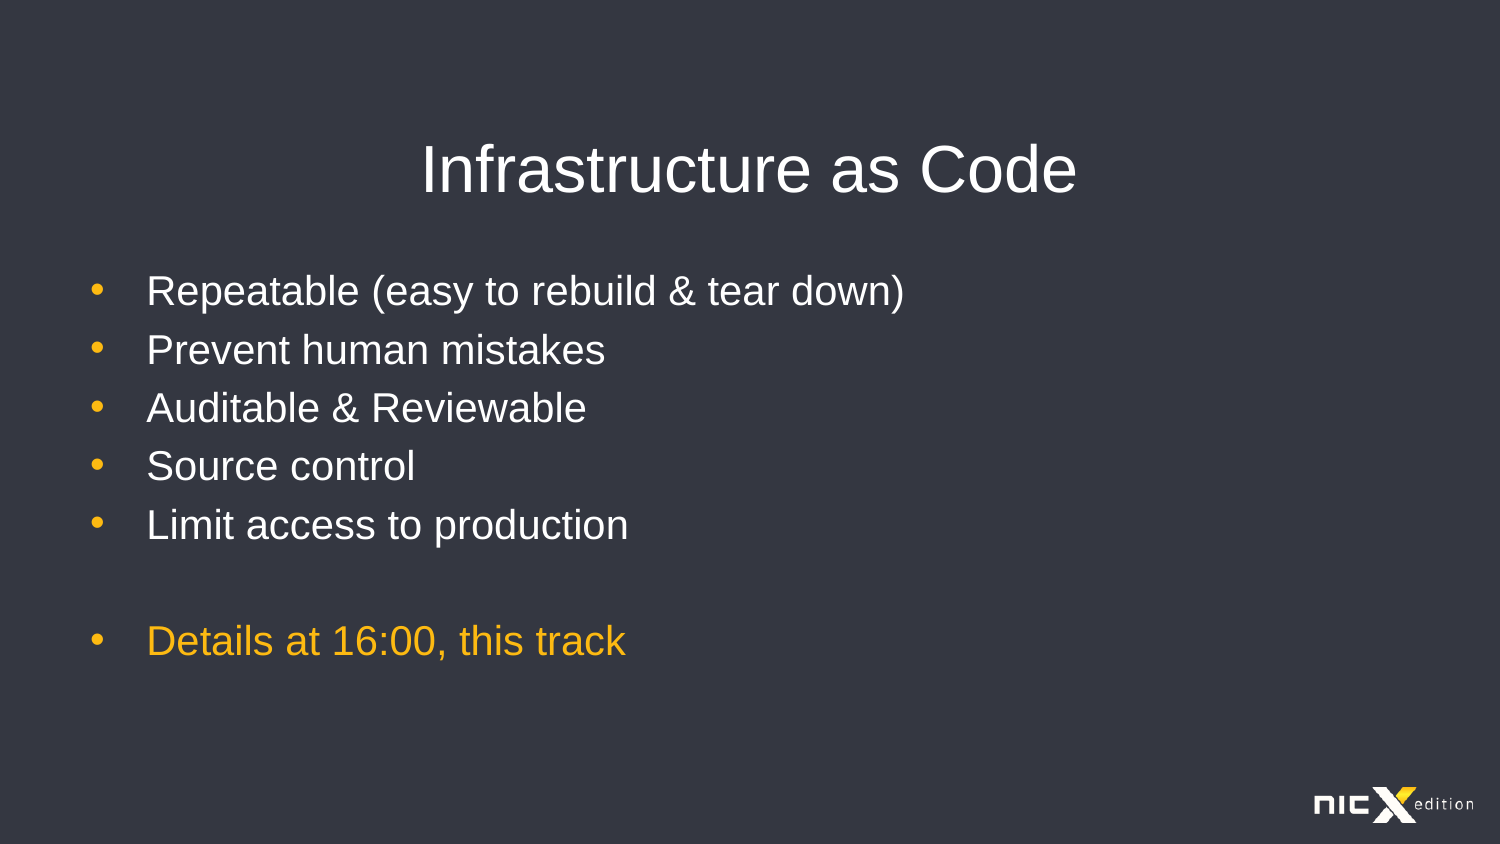

# Infrastructure as Code
Repeatable (easy to rebuild & tear down)
Prevent human mistakes
Auditable & Reviewable
Source control
Limit access to production

Details at 16:00, this track